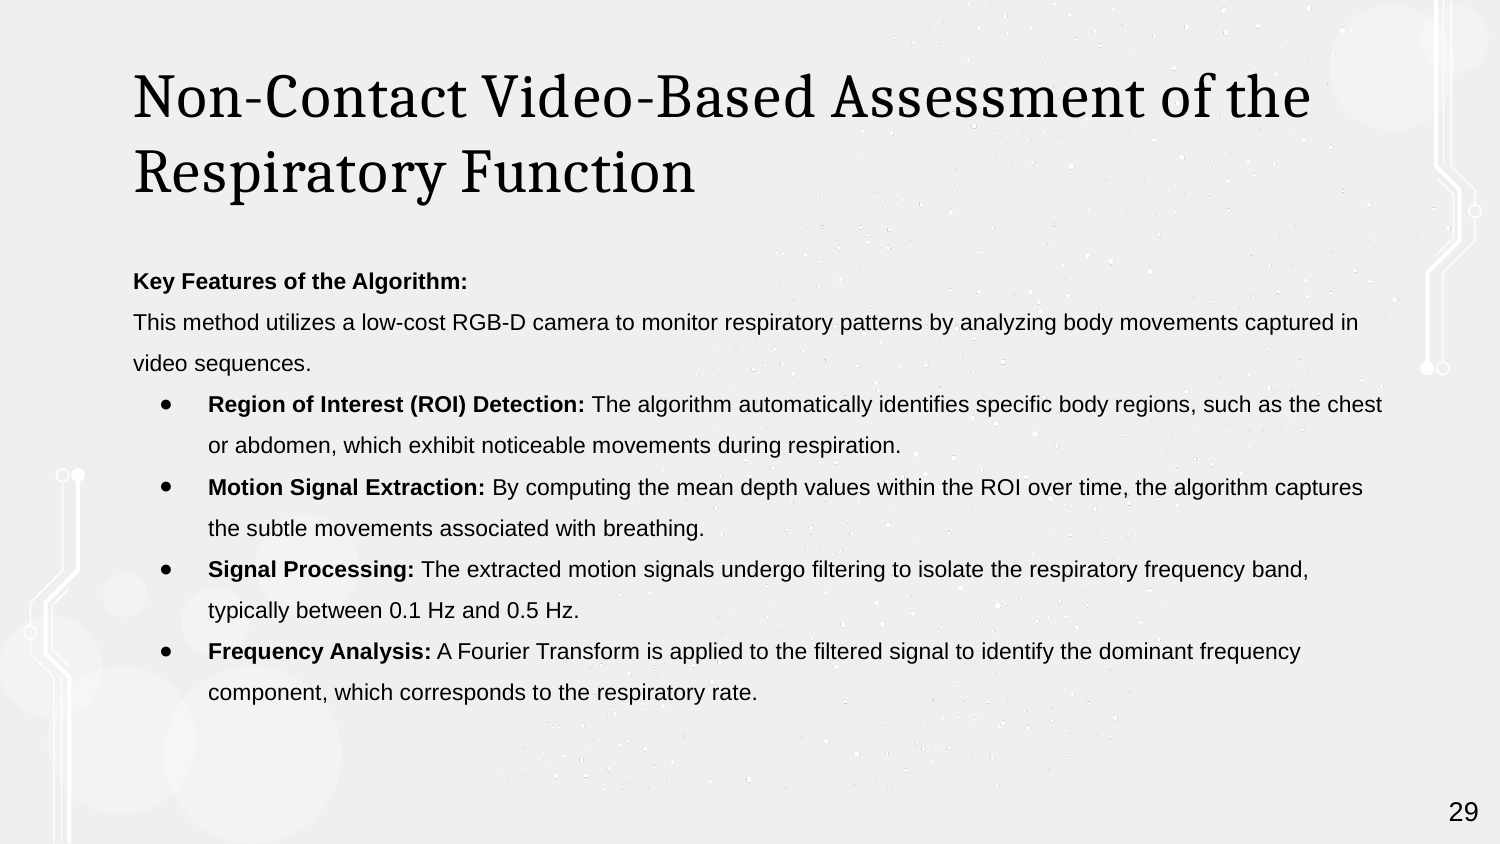

# Non-Contact Video-Based Assessment of the Respiratory Function
Key Features of the Algorithm:
This method utilizes a low-cost RGB-D camera to monitor respiratory patterns by analyzing body movements captured in video sequences.
Region of Interest (ROI) Detection: The algorithm automatically identifies specific body regions, such as the chest or abdomen, which exhibit noticeable movements during respiration.
Motion Signal Extraction: By computing the mean depth values within the ROI over time, the algorithm captures the subtle movements associated with breathing.
Signal Processing: The extracted motion signals undergo filtering to isolate the respiratory frequency band, typically between 0.1 Hz and 0.5 Hz.
Frequency Analysis: A Fourier Transform is applied to the filtered signal to identify the dominant frequency component, which corresponds to the respiratory rate.

29